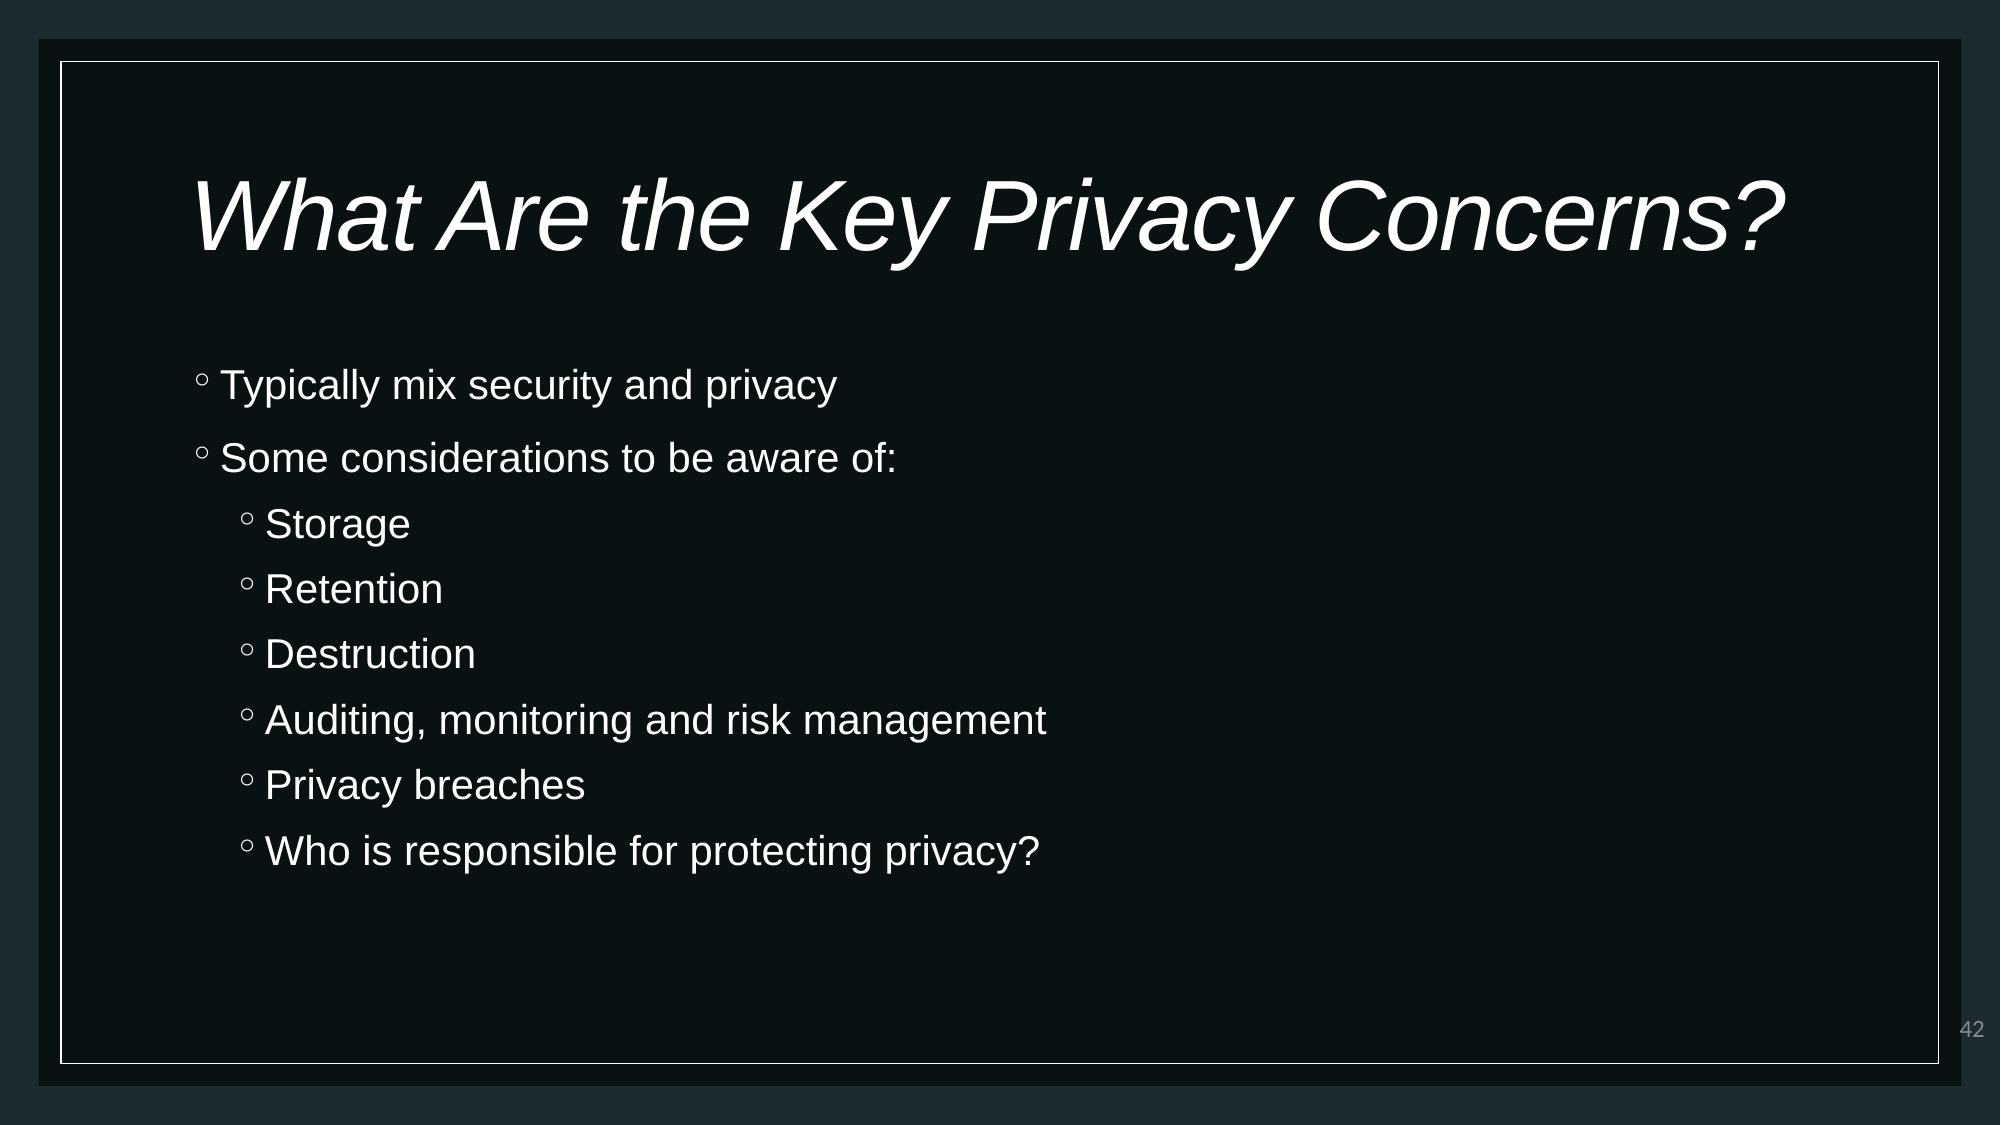

# What Are the Key Privacy Concerns?
Typically mix security and privacy
Some considerations to be aware of:
Storage
Retention
Destruction
Auditing, monitoring and risk management
Privacy breaches
Who is responsible for protecting privacy?

42